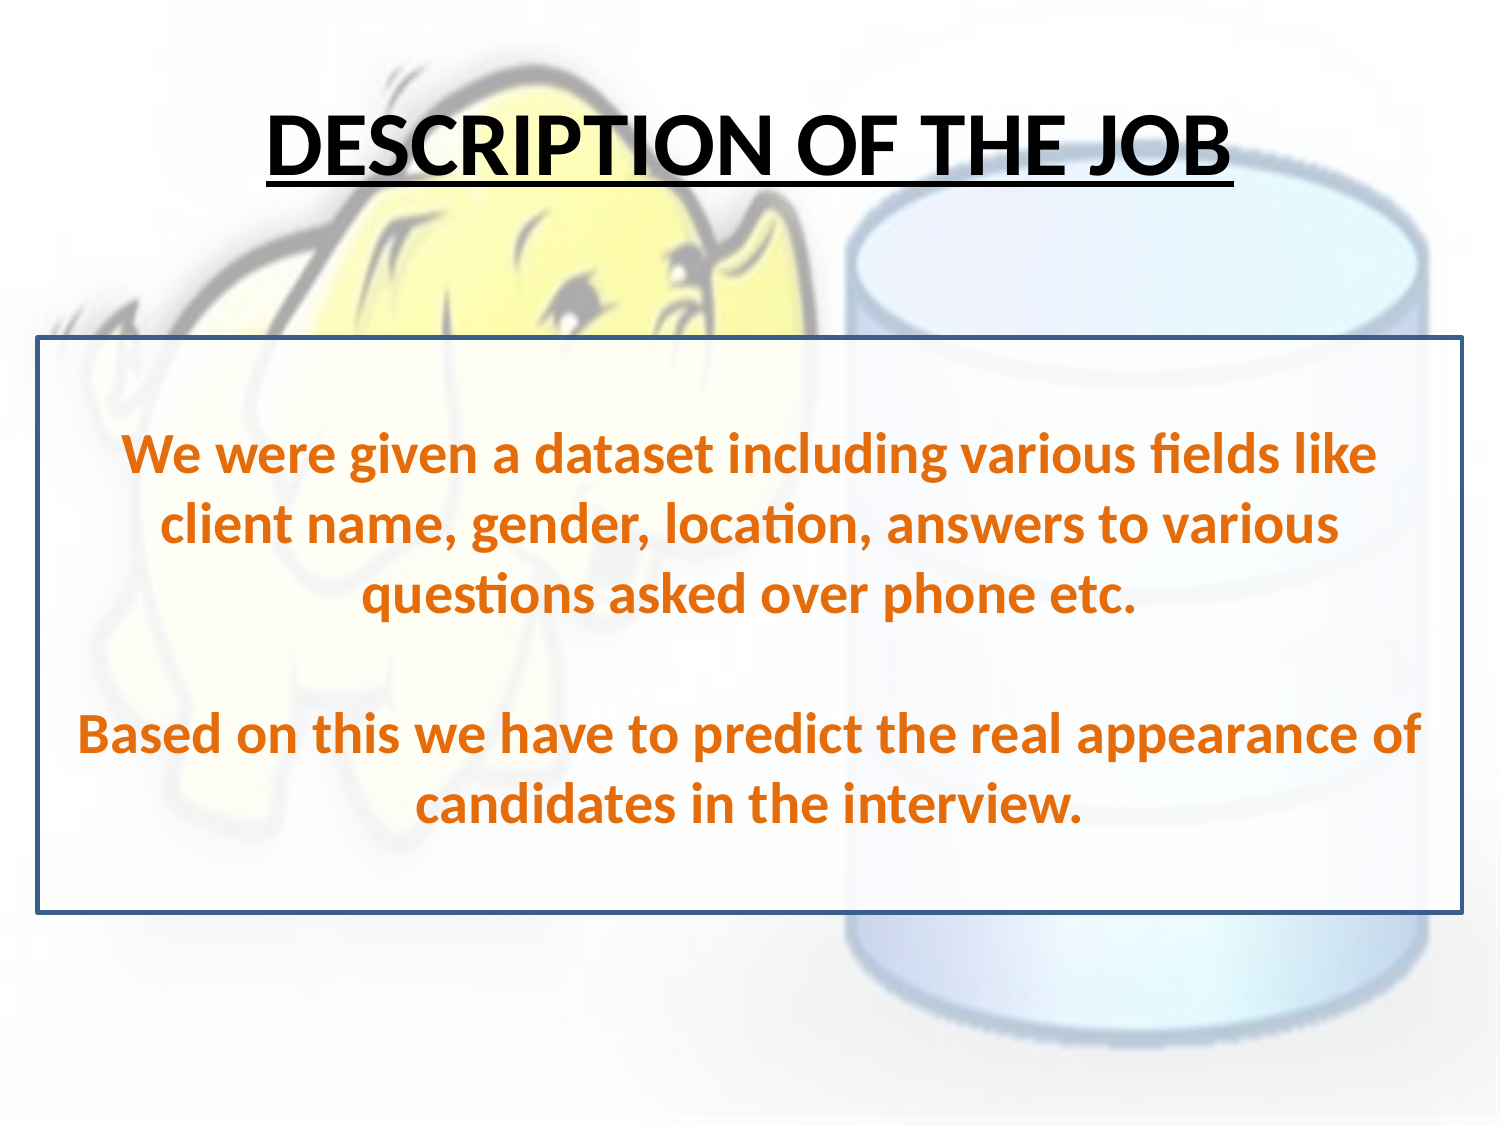

# DESCRIPTION OF THE JOB
We were given a dataset including various fields like client name, gender, location, answers to various questions asked over phone etc.

Based on this we have to predict the real appearance of candidates in the interview.